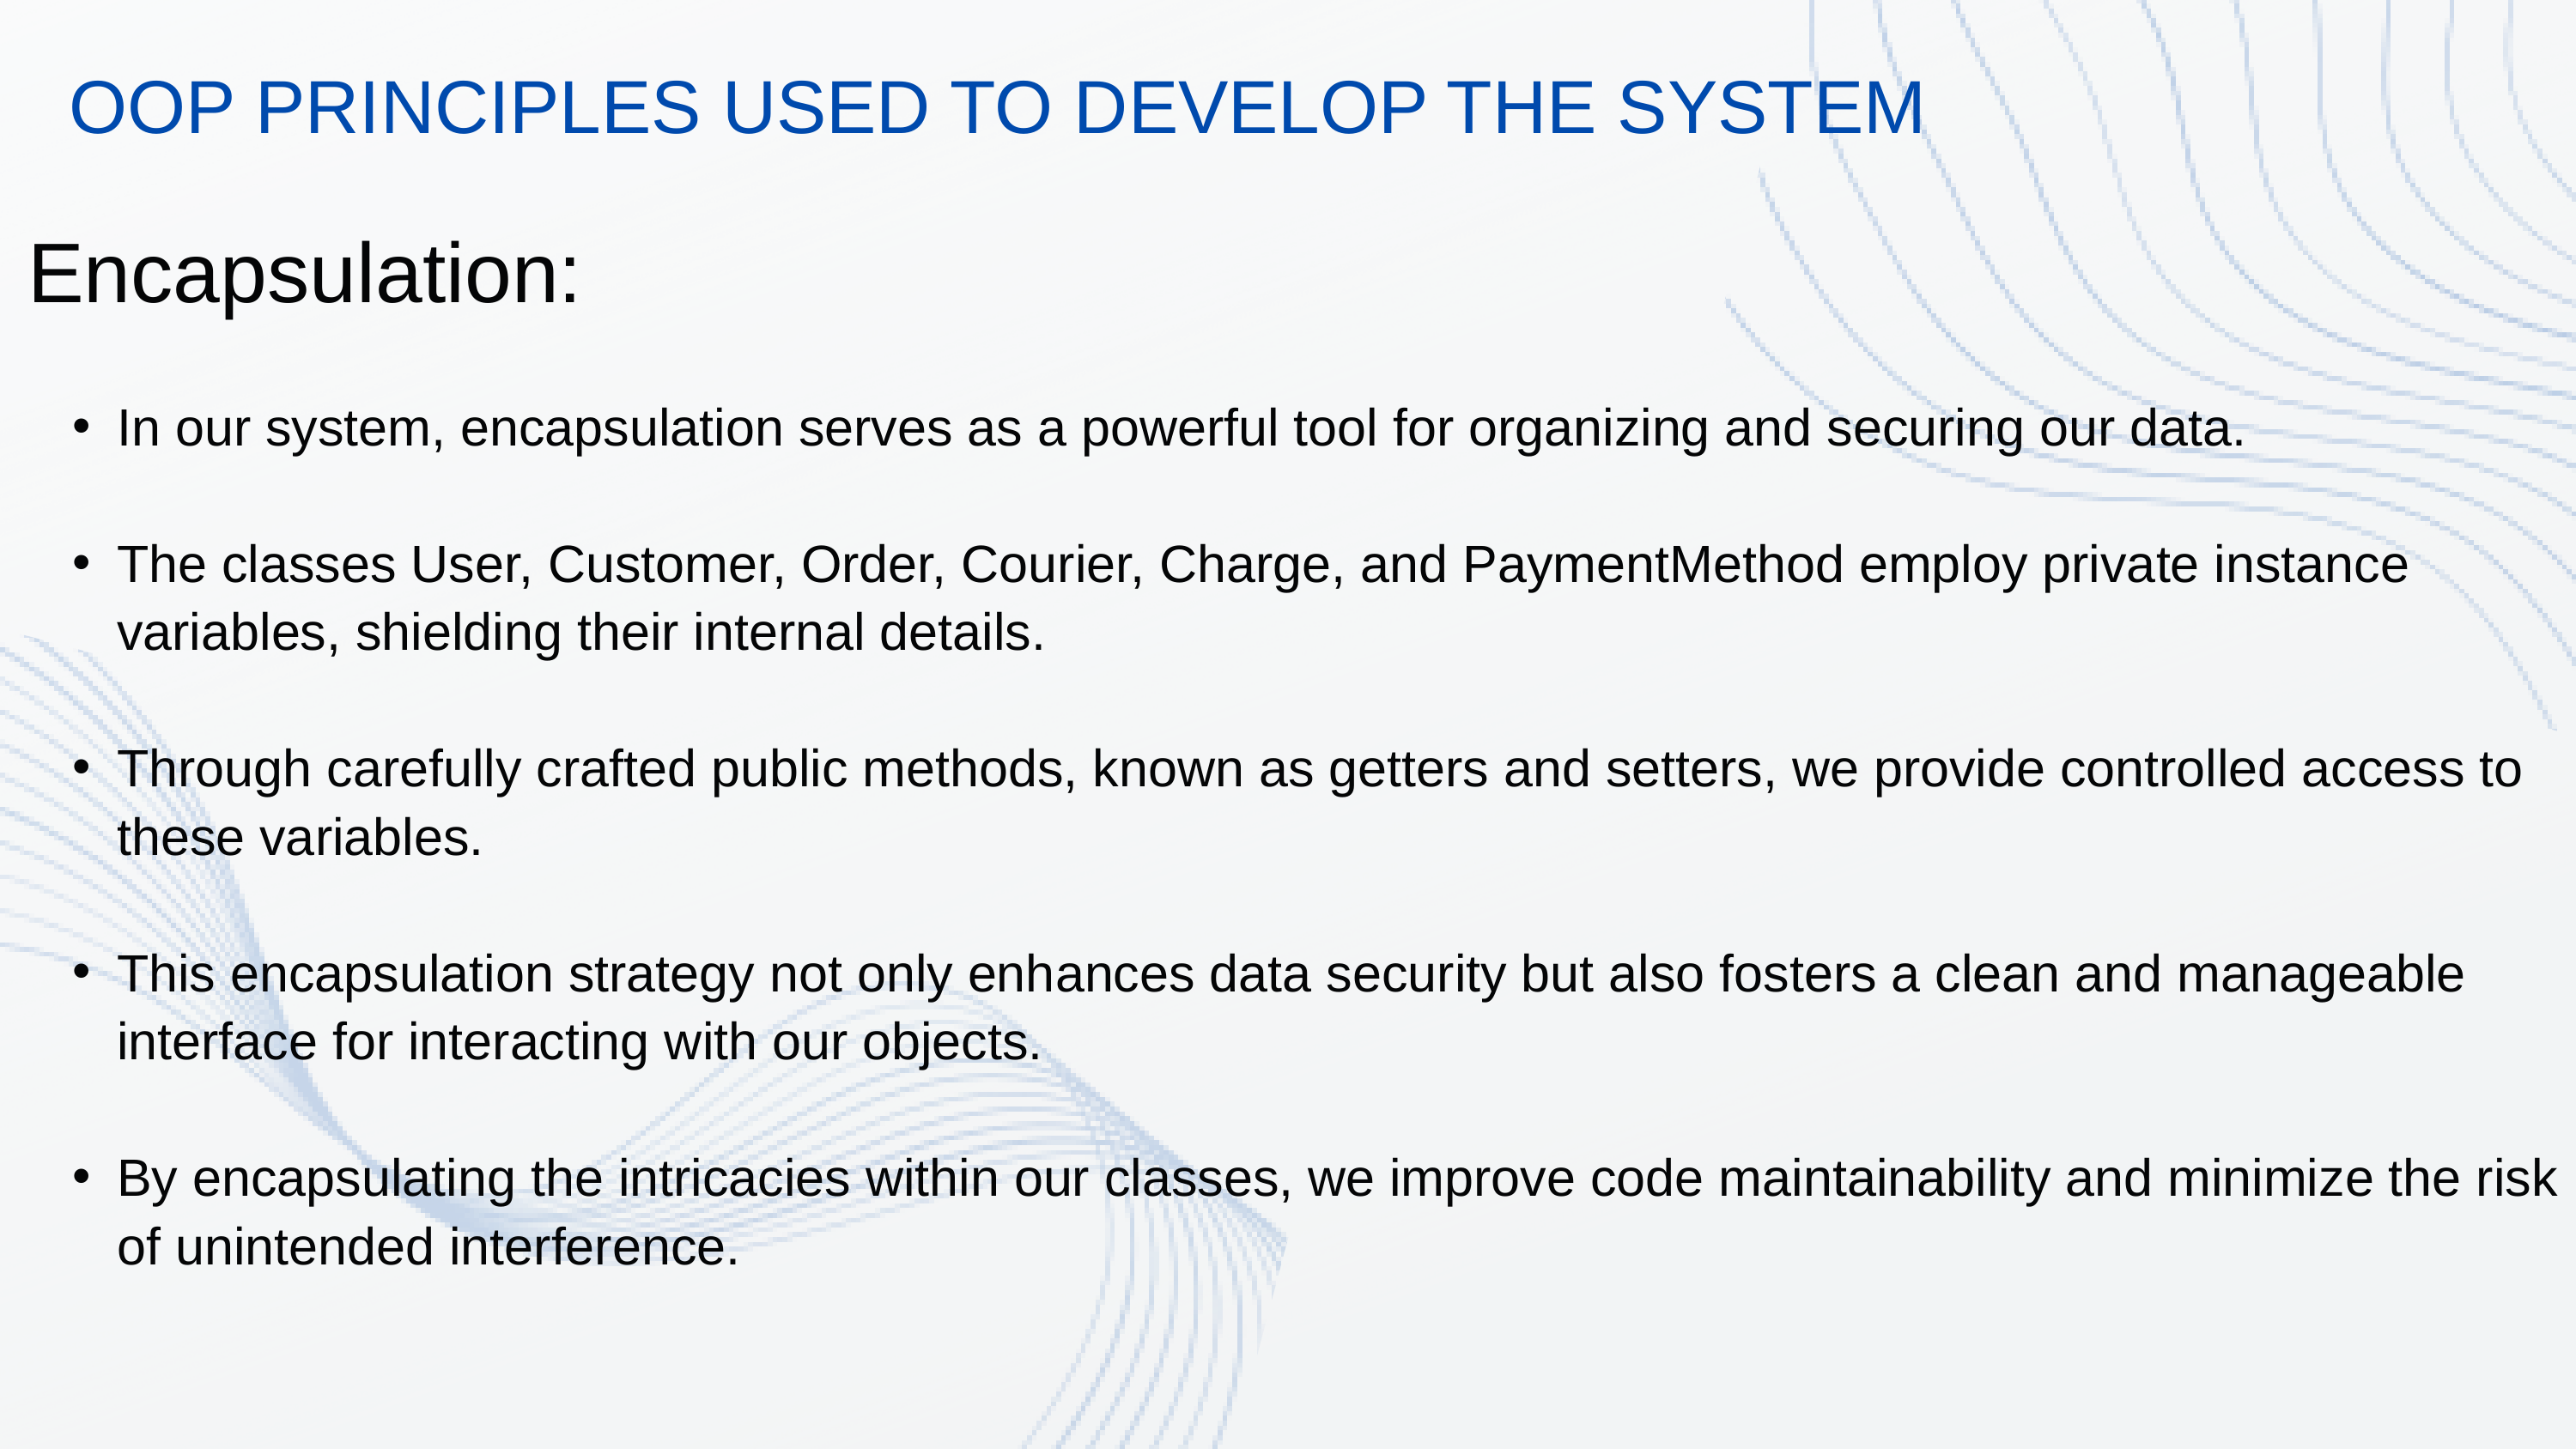

OOP PRINCIPLES USED TO DEVELOP THE SYSTEM
Encapsulation:

In our system, encapsulation serves as a powerful tool for organizing and securing our data.

The classes User, Customer, Order, Courier, Charge, and PaymentMethod employ private instance variables, shielding their internal details.

Through carefully crafted public methods, known as getters and setters, we provide controlled access to these variables.

This encapsulation strategy not only enhances data security but also fosters a clean and manageable interface for interacting with our objects.

By encapsulating the intricacies within our classes, we improve code maintainability and minimize the risk of unintended interference.